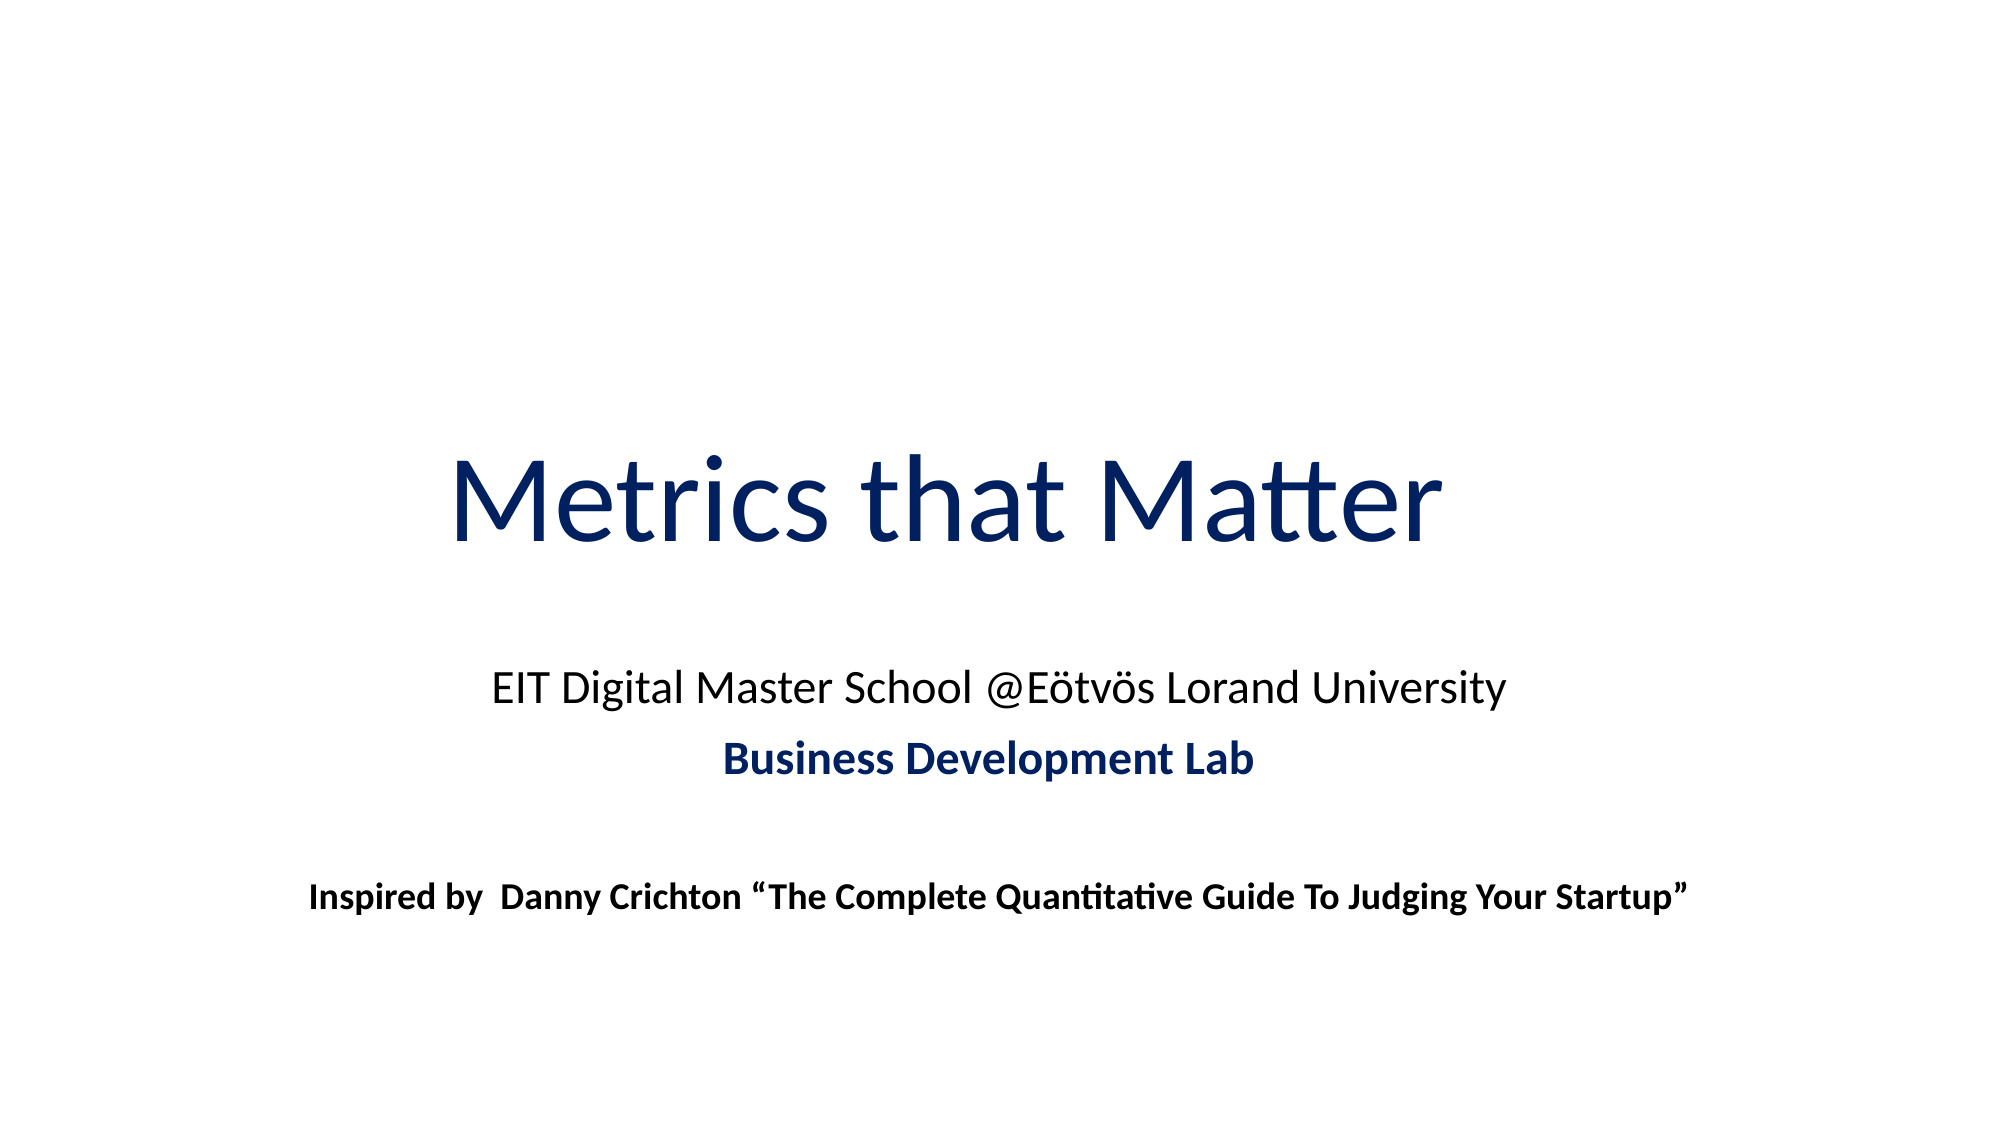

# Metrics that Matter
EIT Digital Master School @Eötvös Lorand University
Business Development Lab

Inspired by  Danny Crichton “The Complete Quantitative Guide To Judging Your Startup”